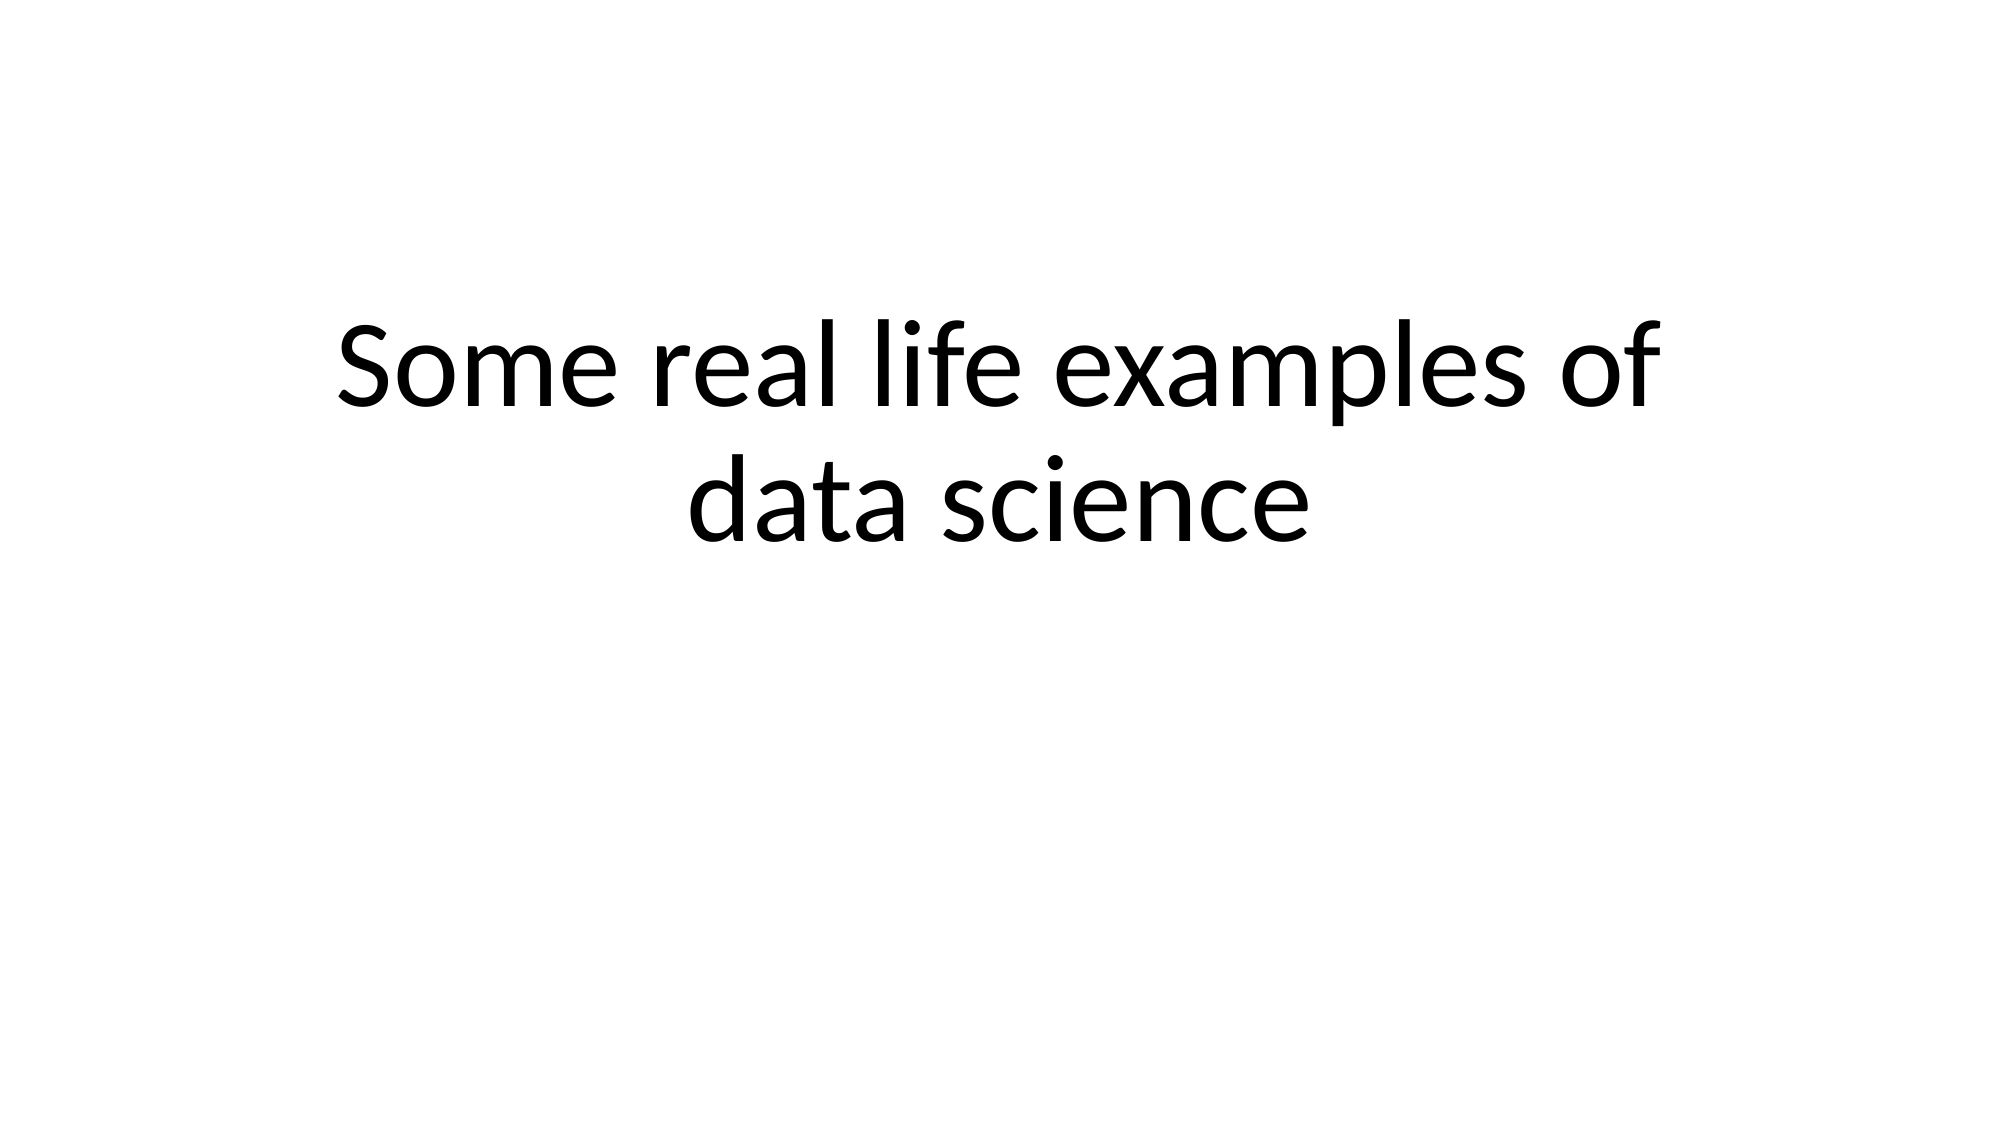

# Some real life examples of data science